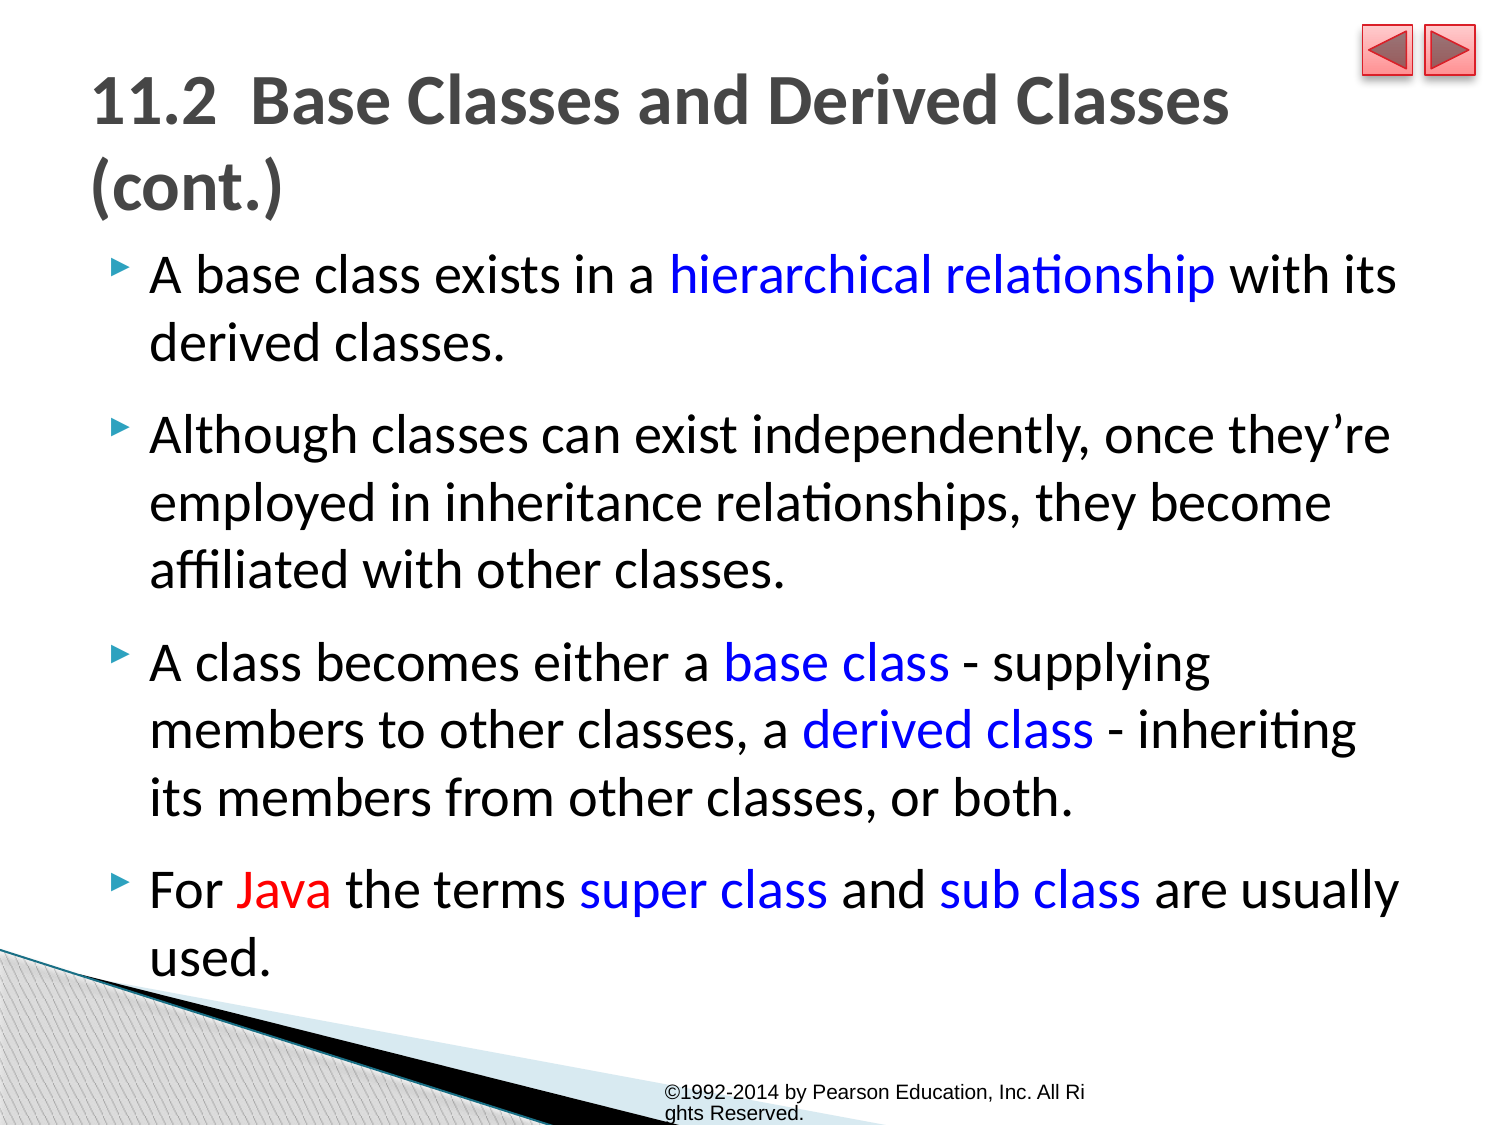

# 11.2  Base Classes and Derived Classes (cont.)
A base class exists in a hierarchical relationship with its derived classes.
Although classes can exist independently, once they’re employed in inheritance relationships, they become affiliated with other classes.
A class becomes either a base class - supplying members to other classes, a derived class - inheriting its members from other classes, or both.
For Java the terms super class and sub class are usually used.
©1992-2014 by Pearson Education, Inc. All Rights Reserved.